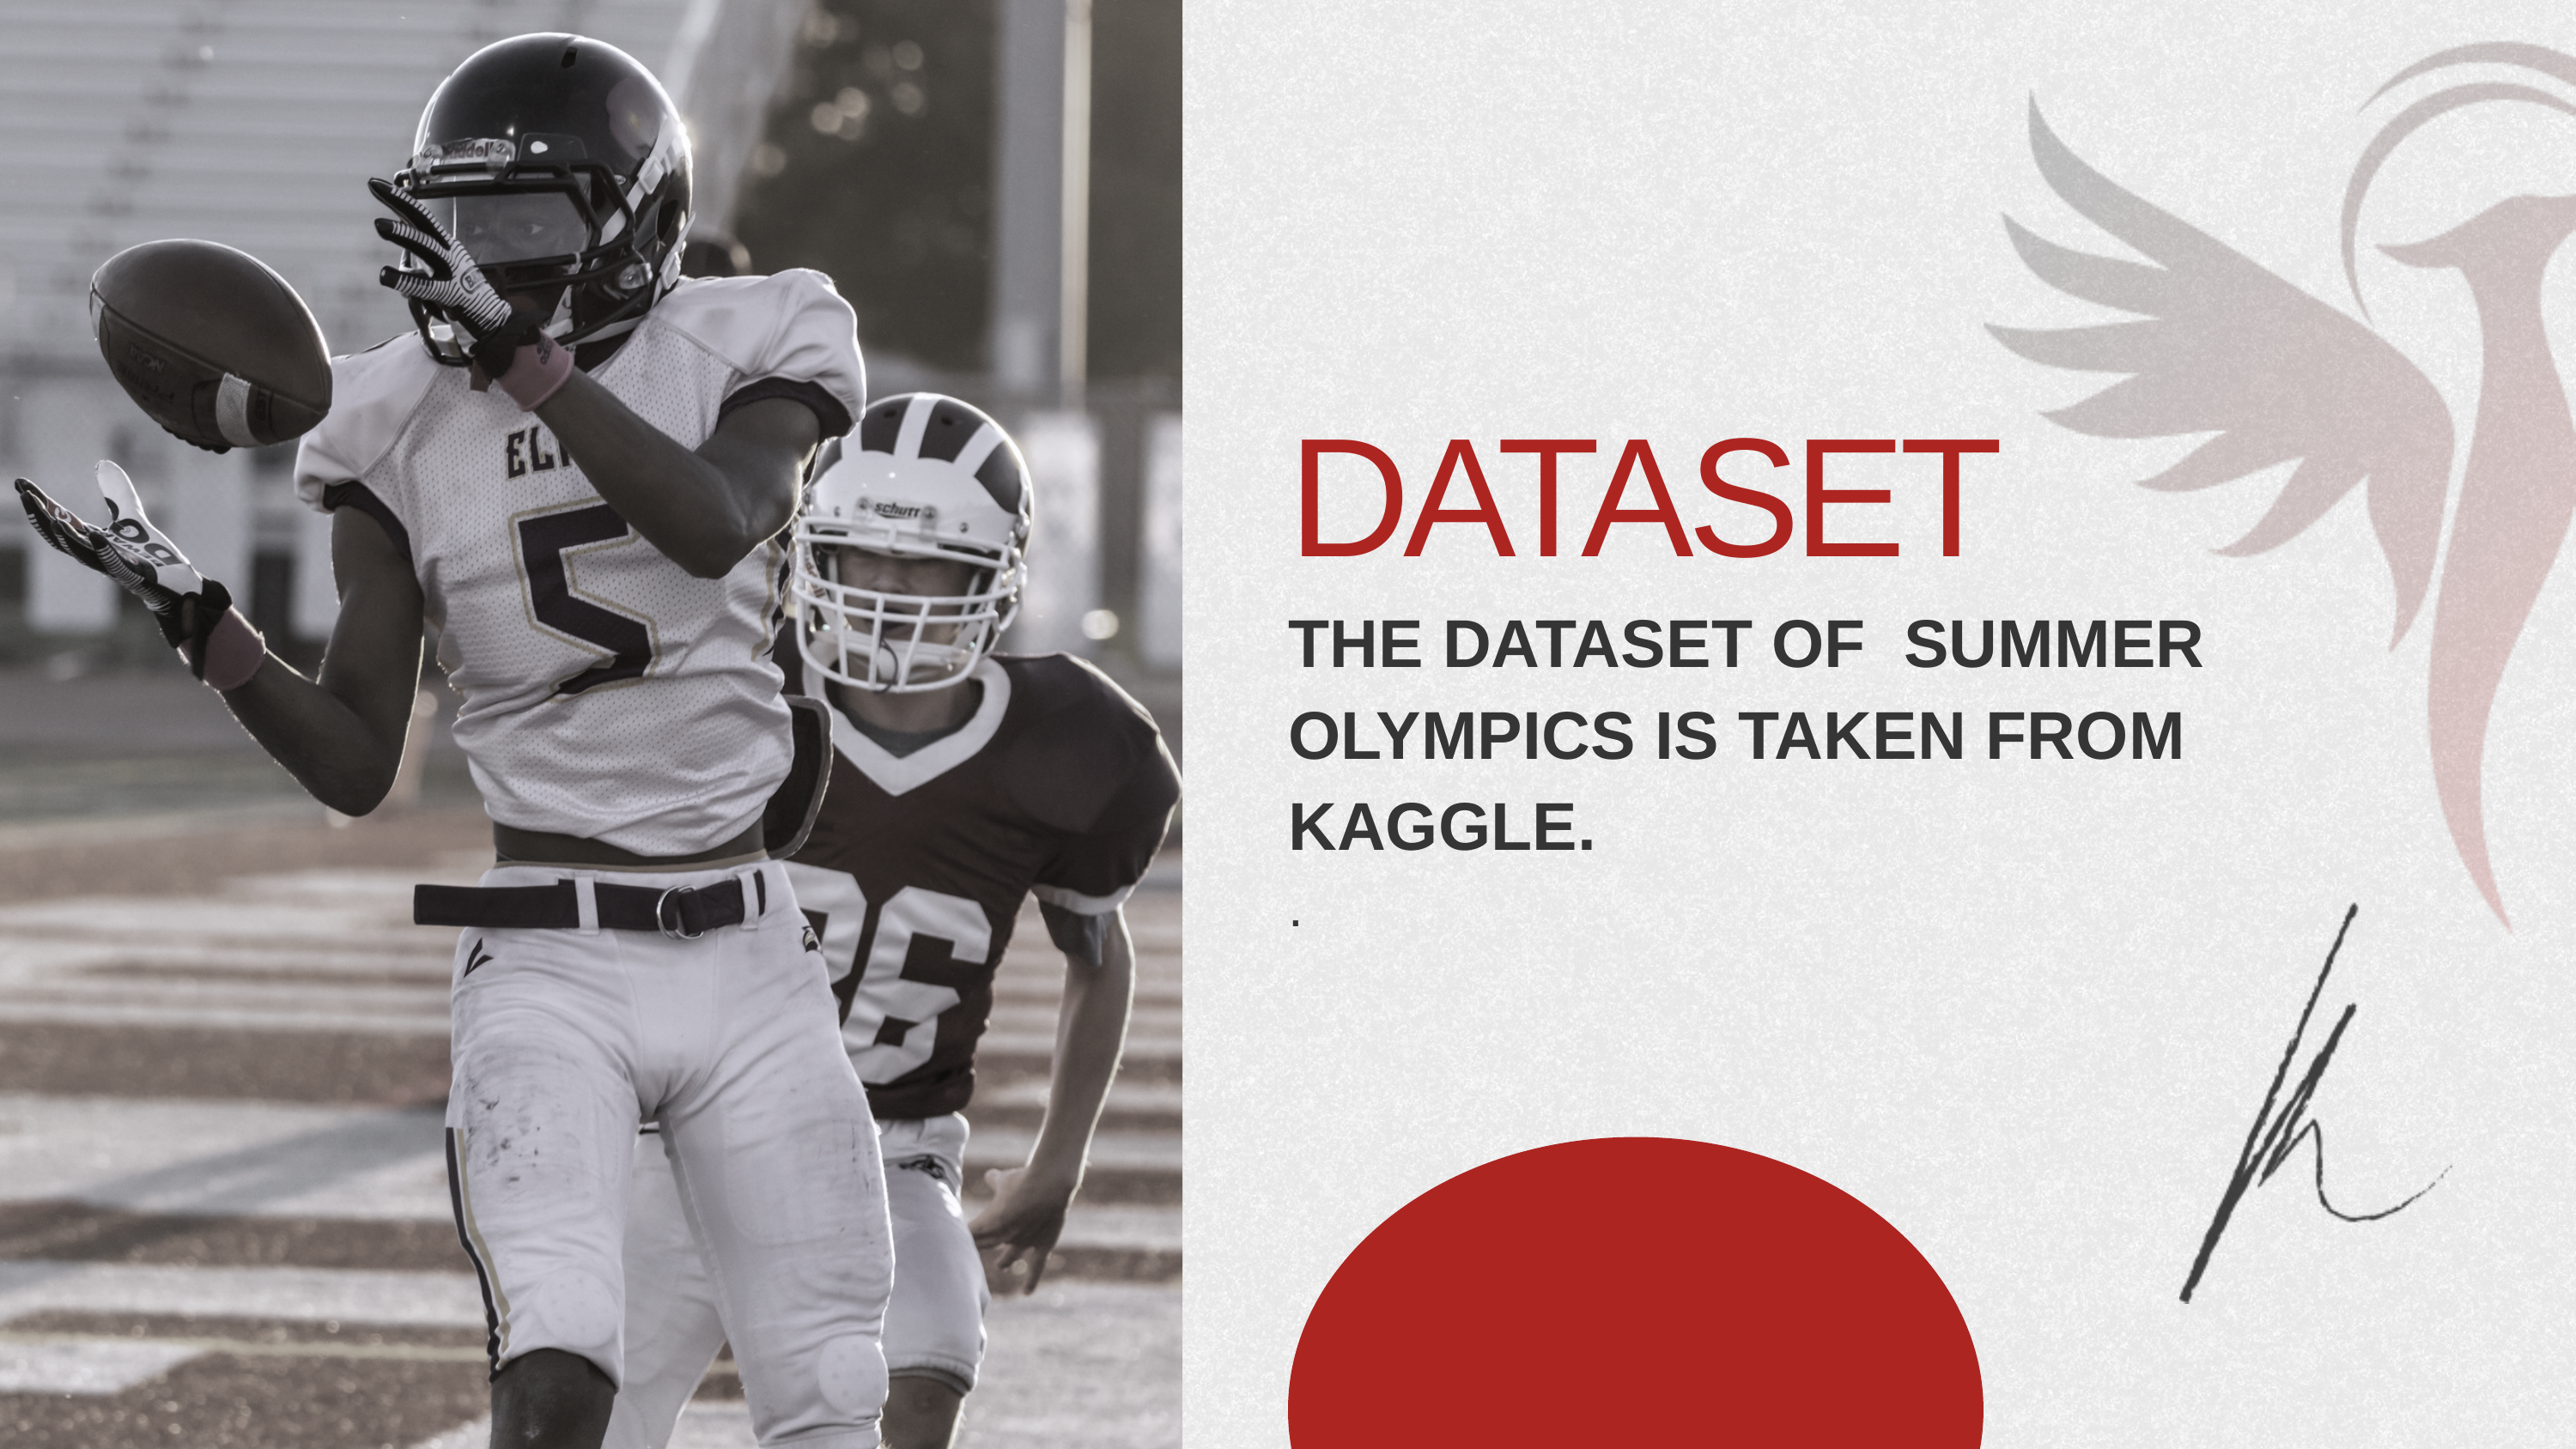

DATASET
THE DATASET OF  SUMMER OLYMPICS IS TAKEN FROM KAGGLE.
.